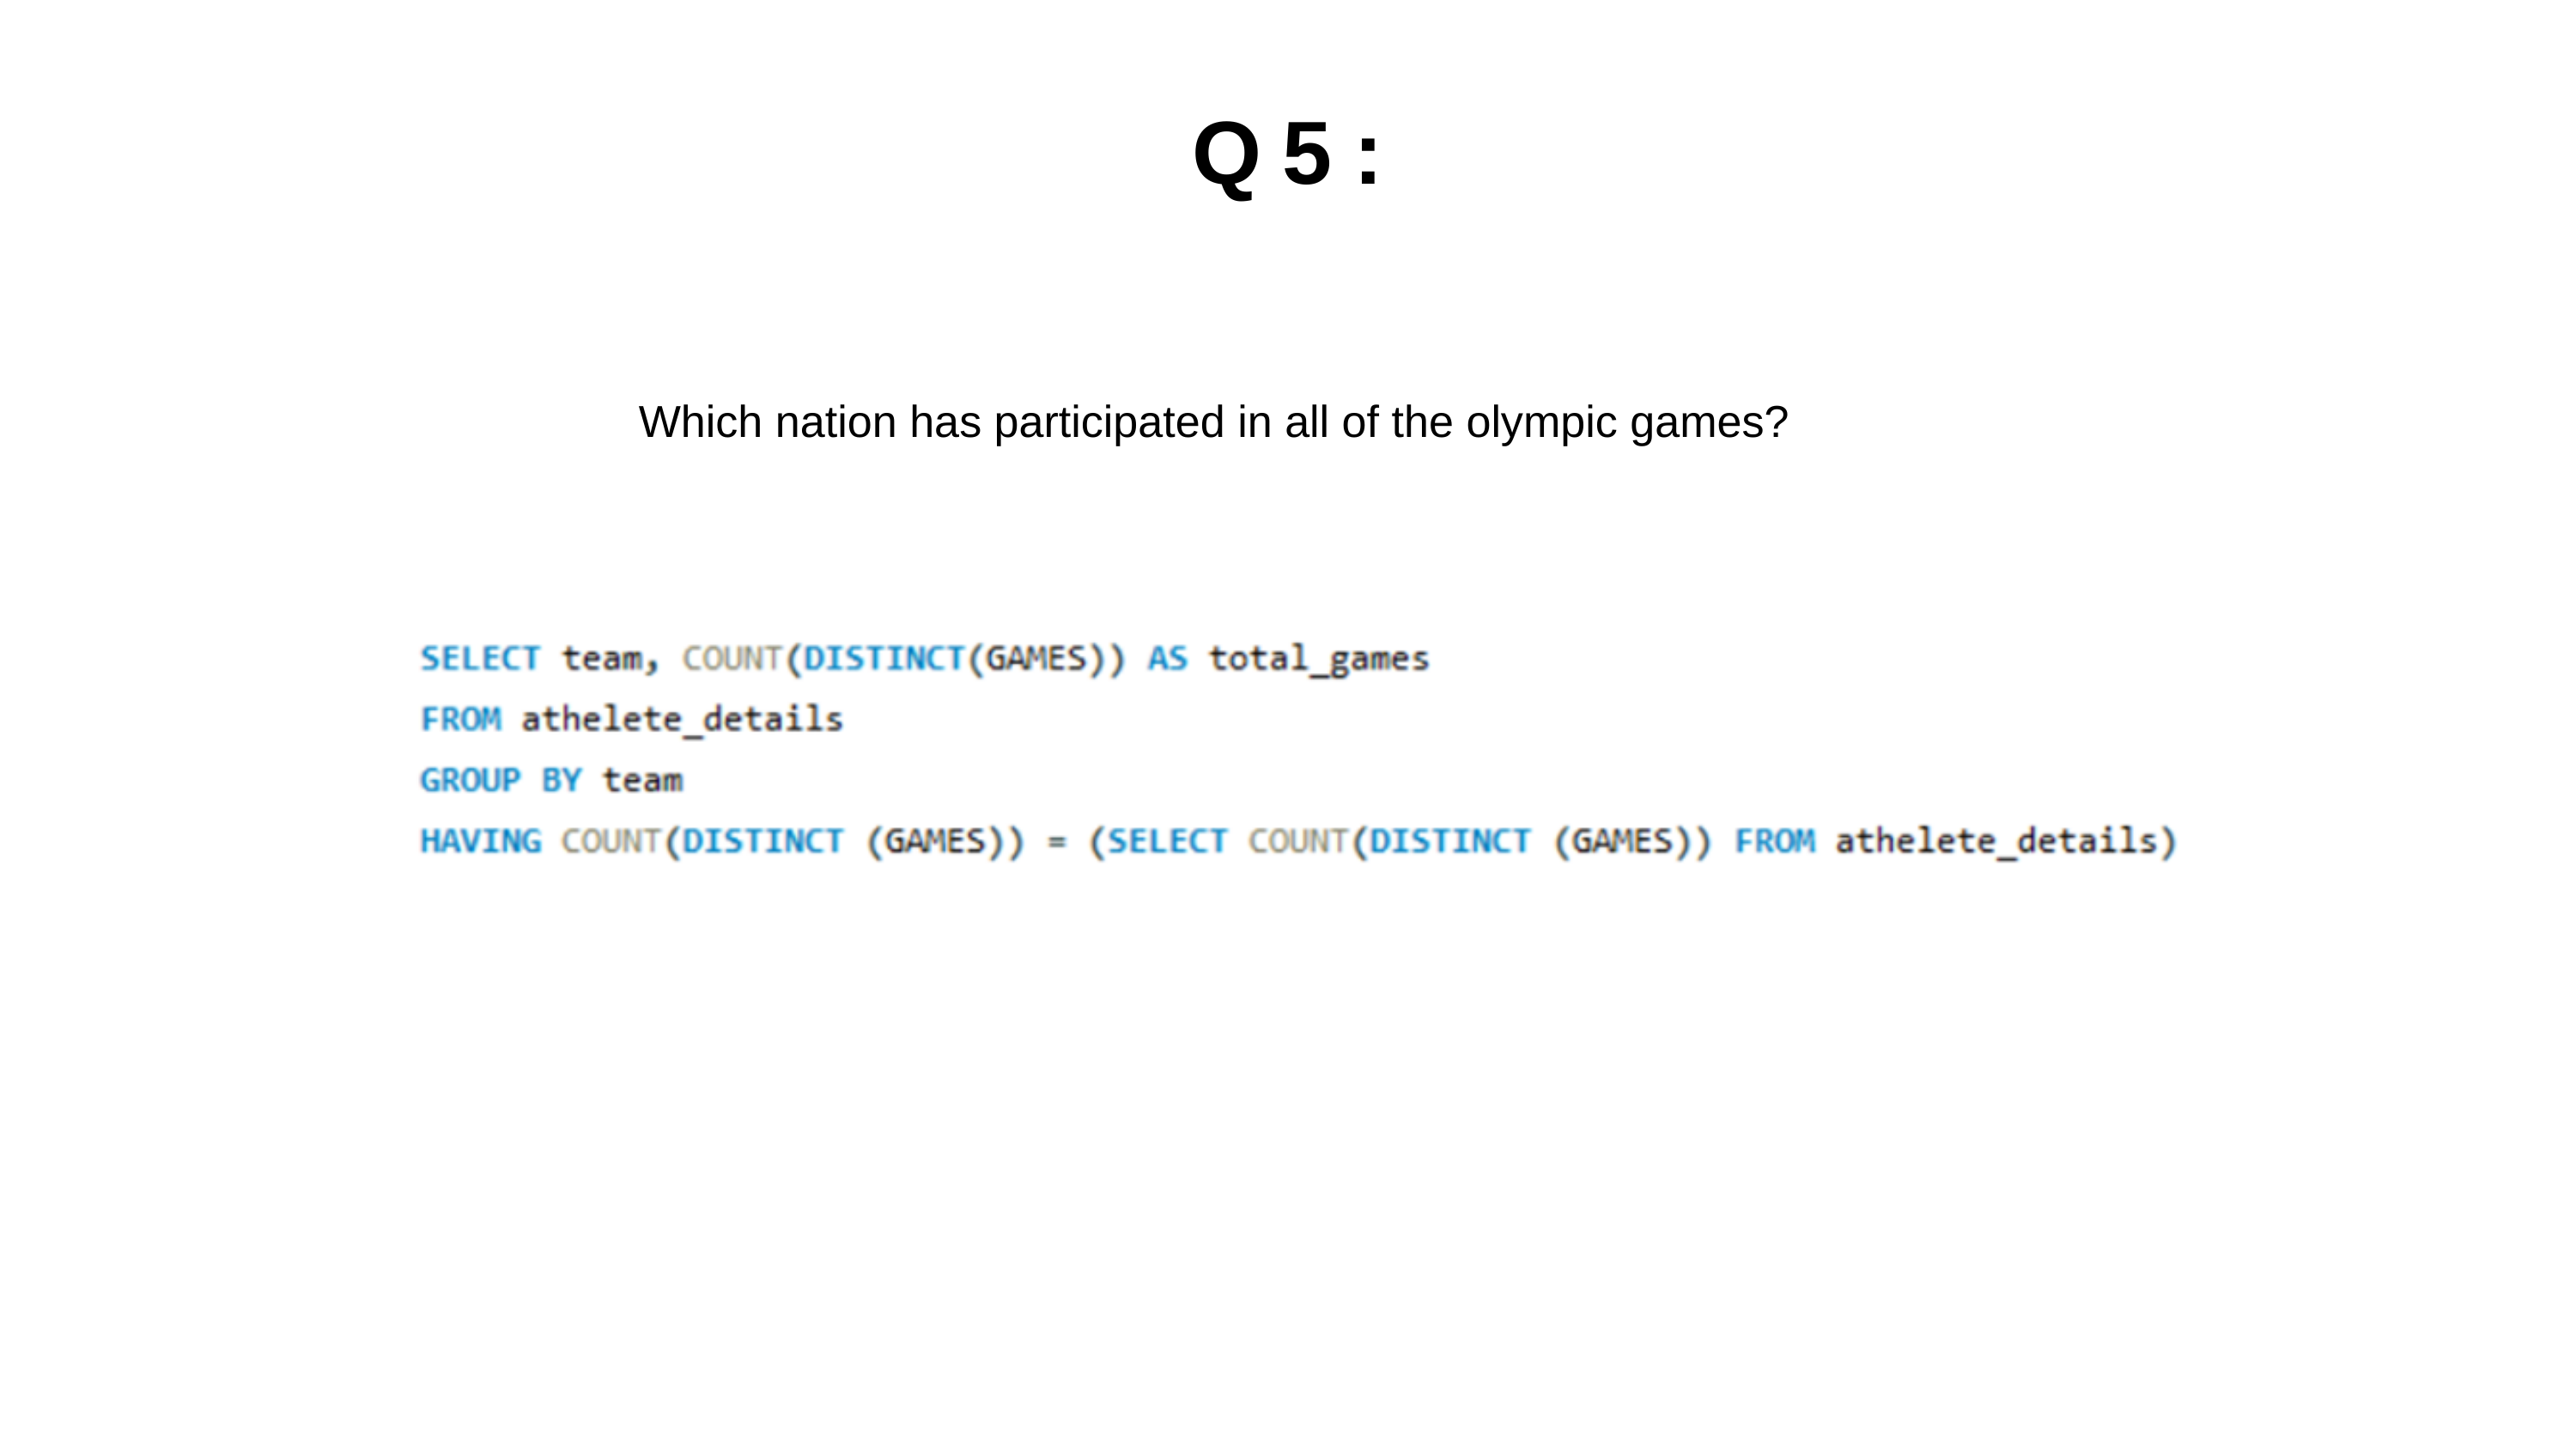

Q 5 :
Which nation has participated in all of the olympic games?